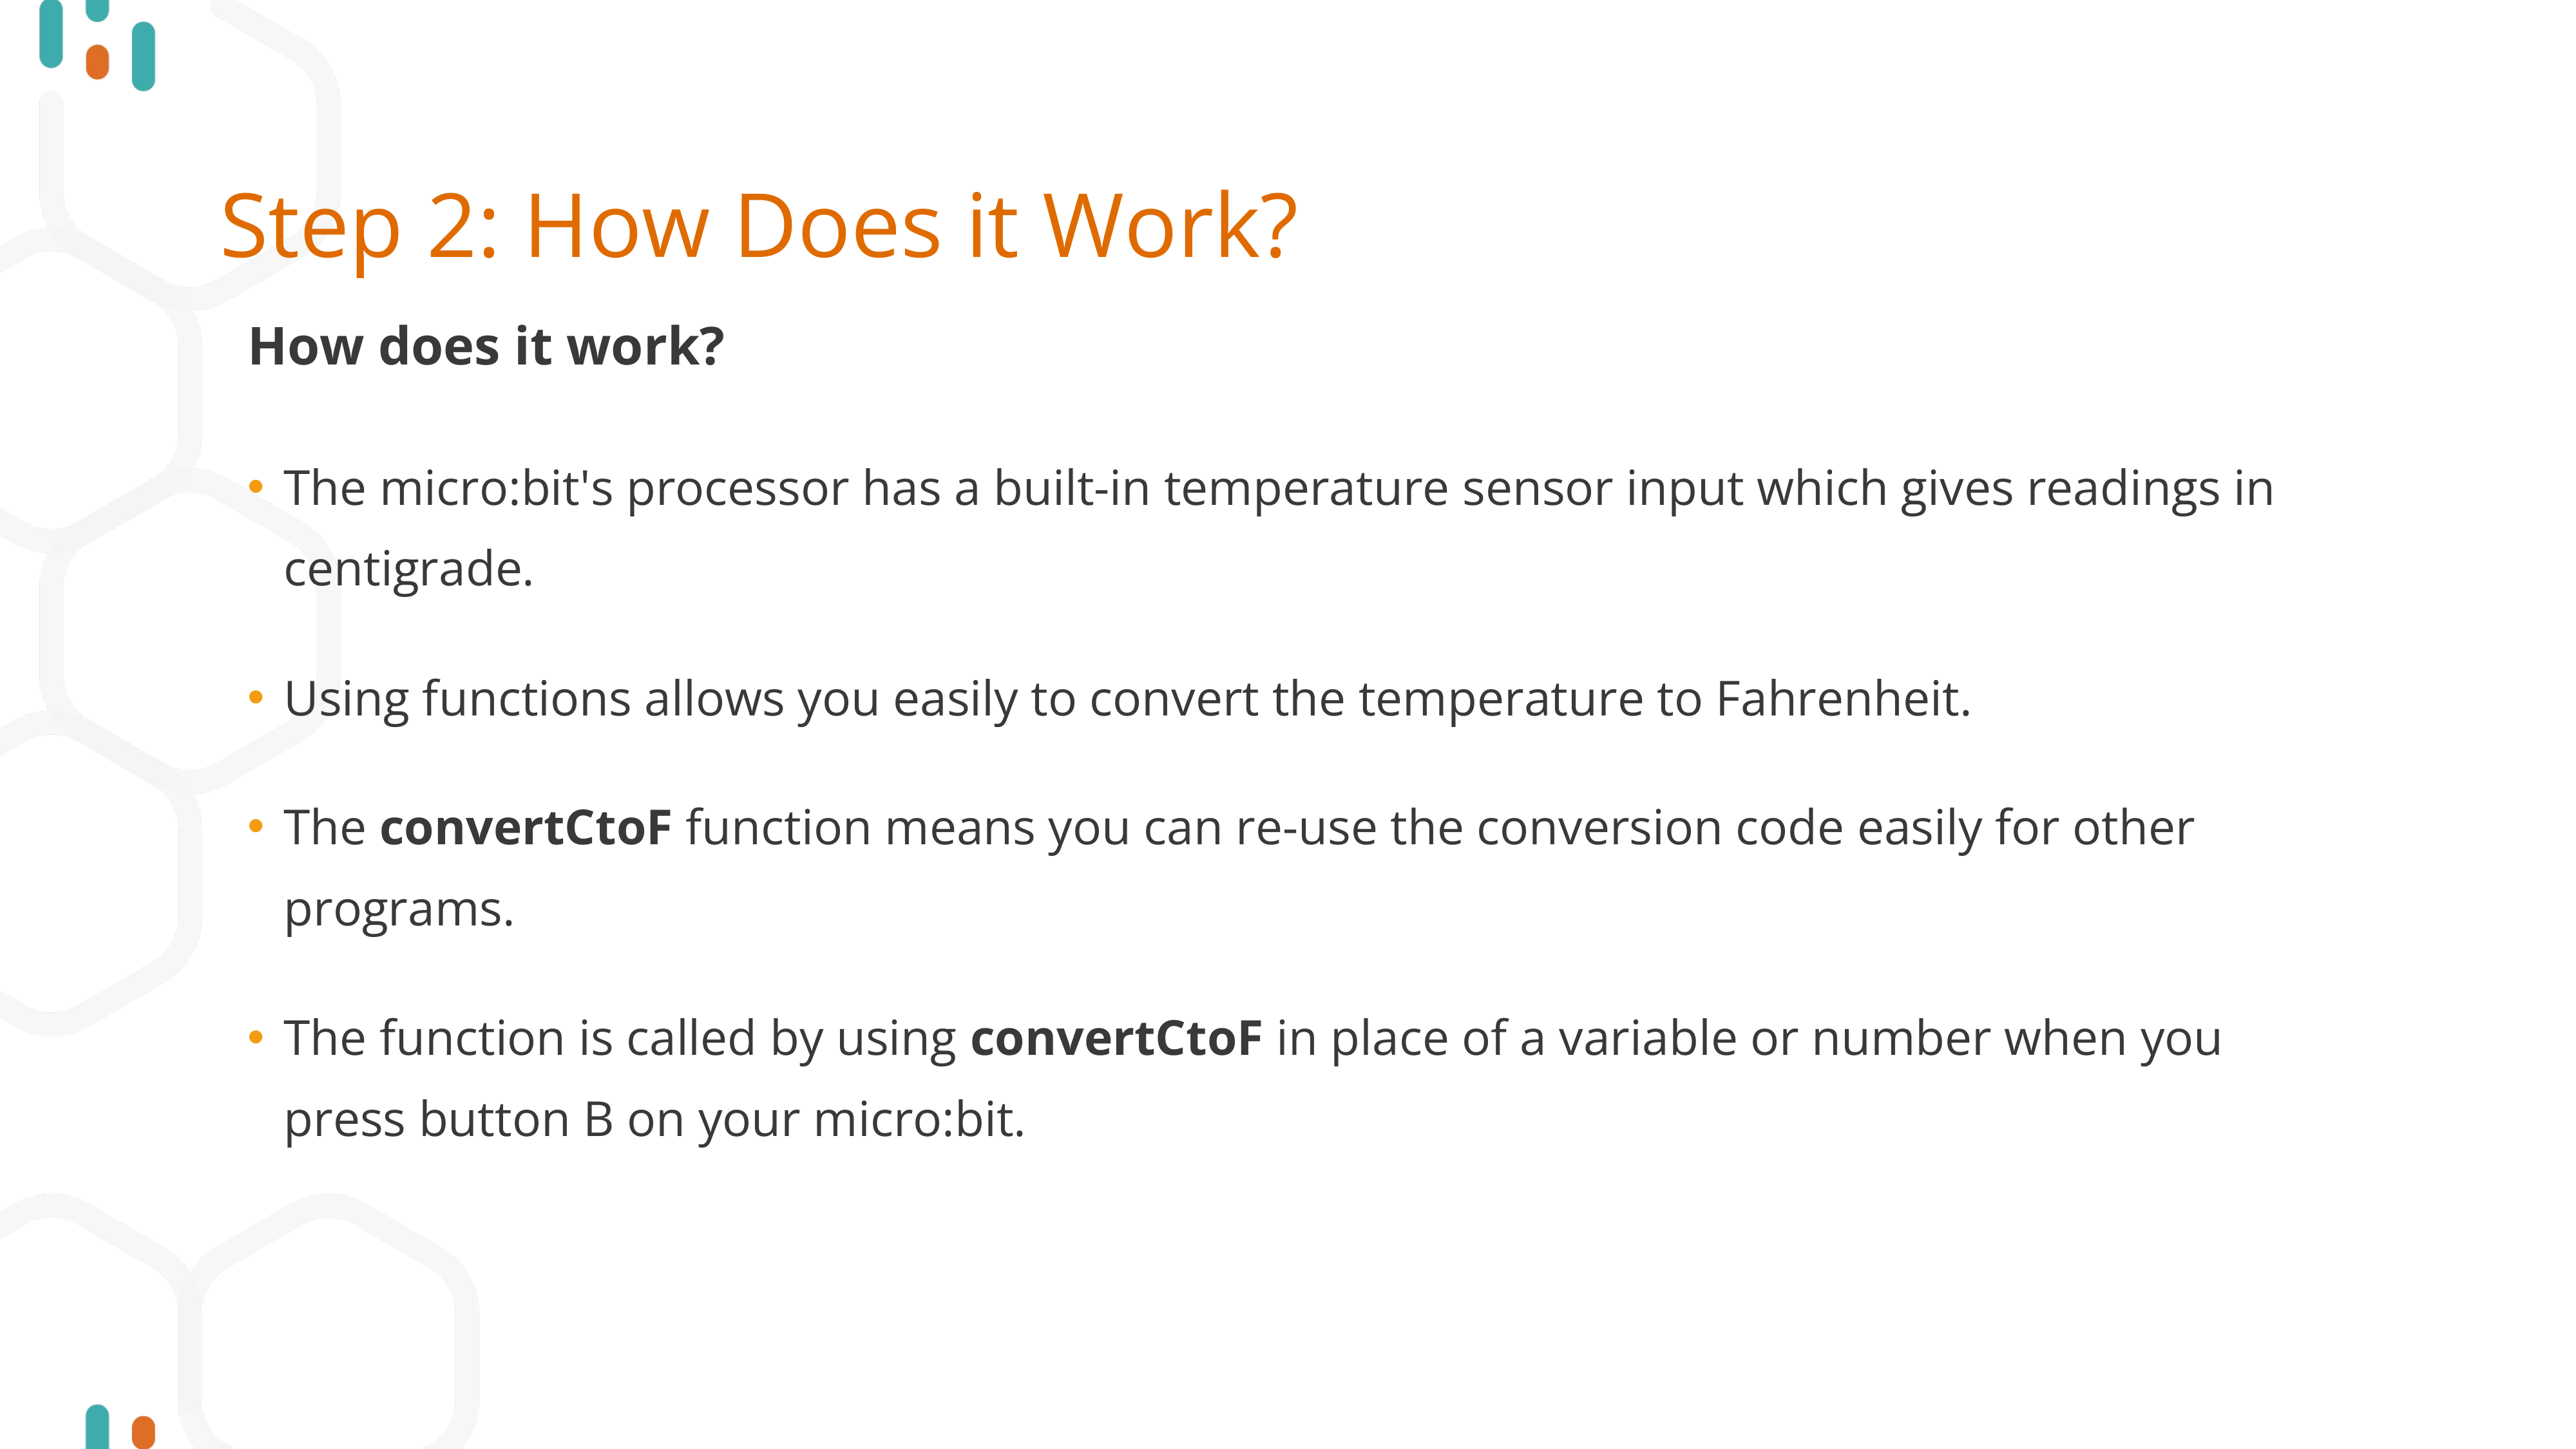

# Step 2: How Does it Work?
How does it work?

The micro:bit's processor has a built-in temperature sensor input which gives readings in centigrade.
Using functions allows you easily to convert the temperature to Fahrenheit.
The convertCtoF function means you can re-use the conversion code easily for other programs.
The function is called by using convertCtoF in place of a variable or number when you press button B on your micro:bit.